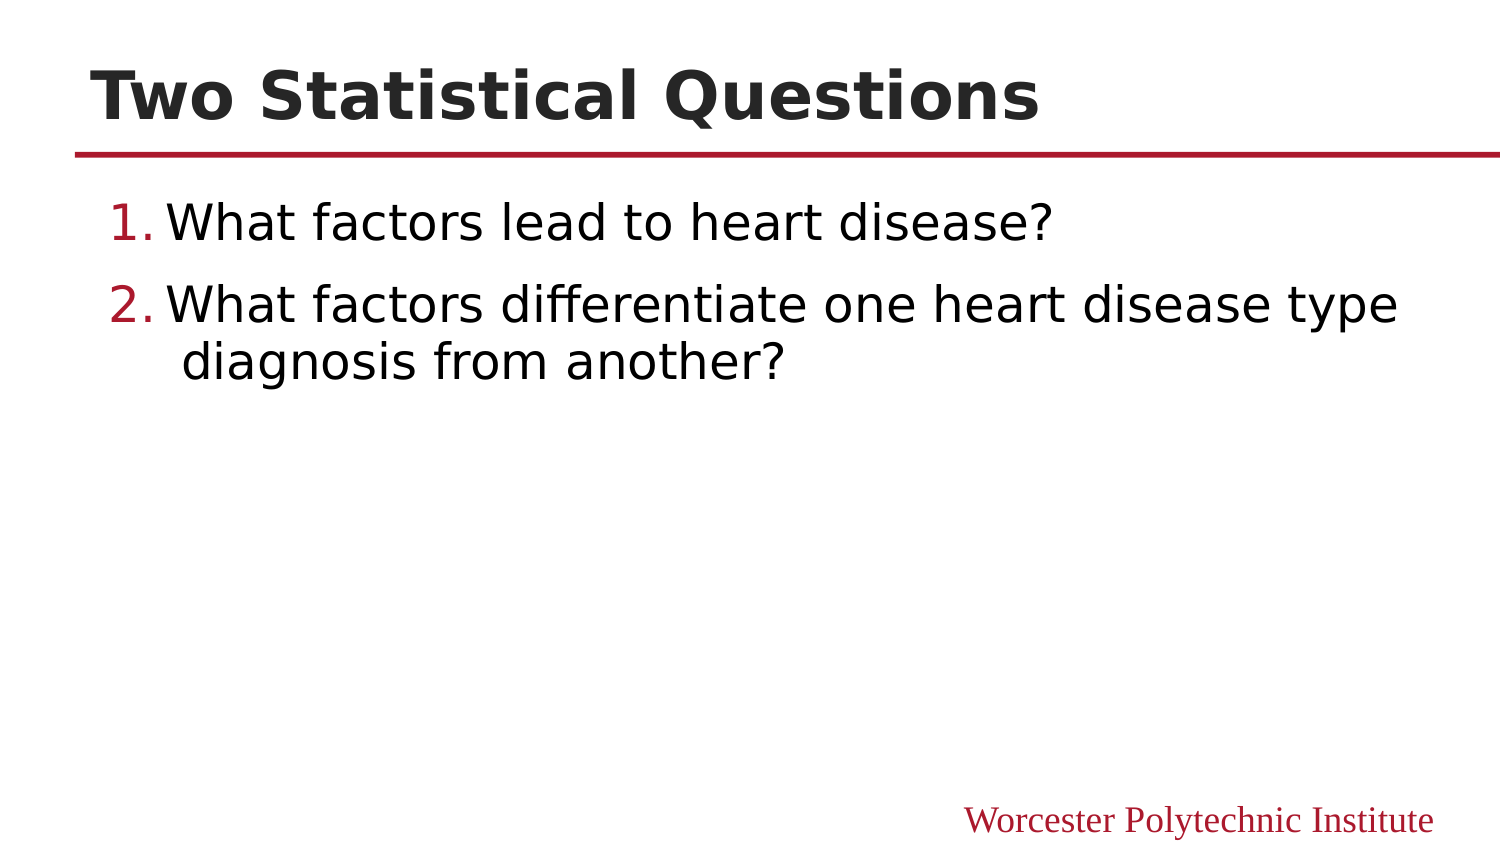

# Two Statistical Questions
What factors lead to heart disease?
What factors differentiate one heart disease type  diagnosis from another?